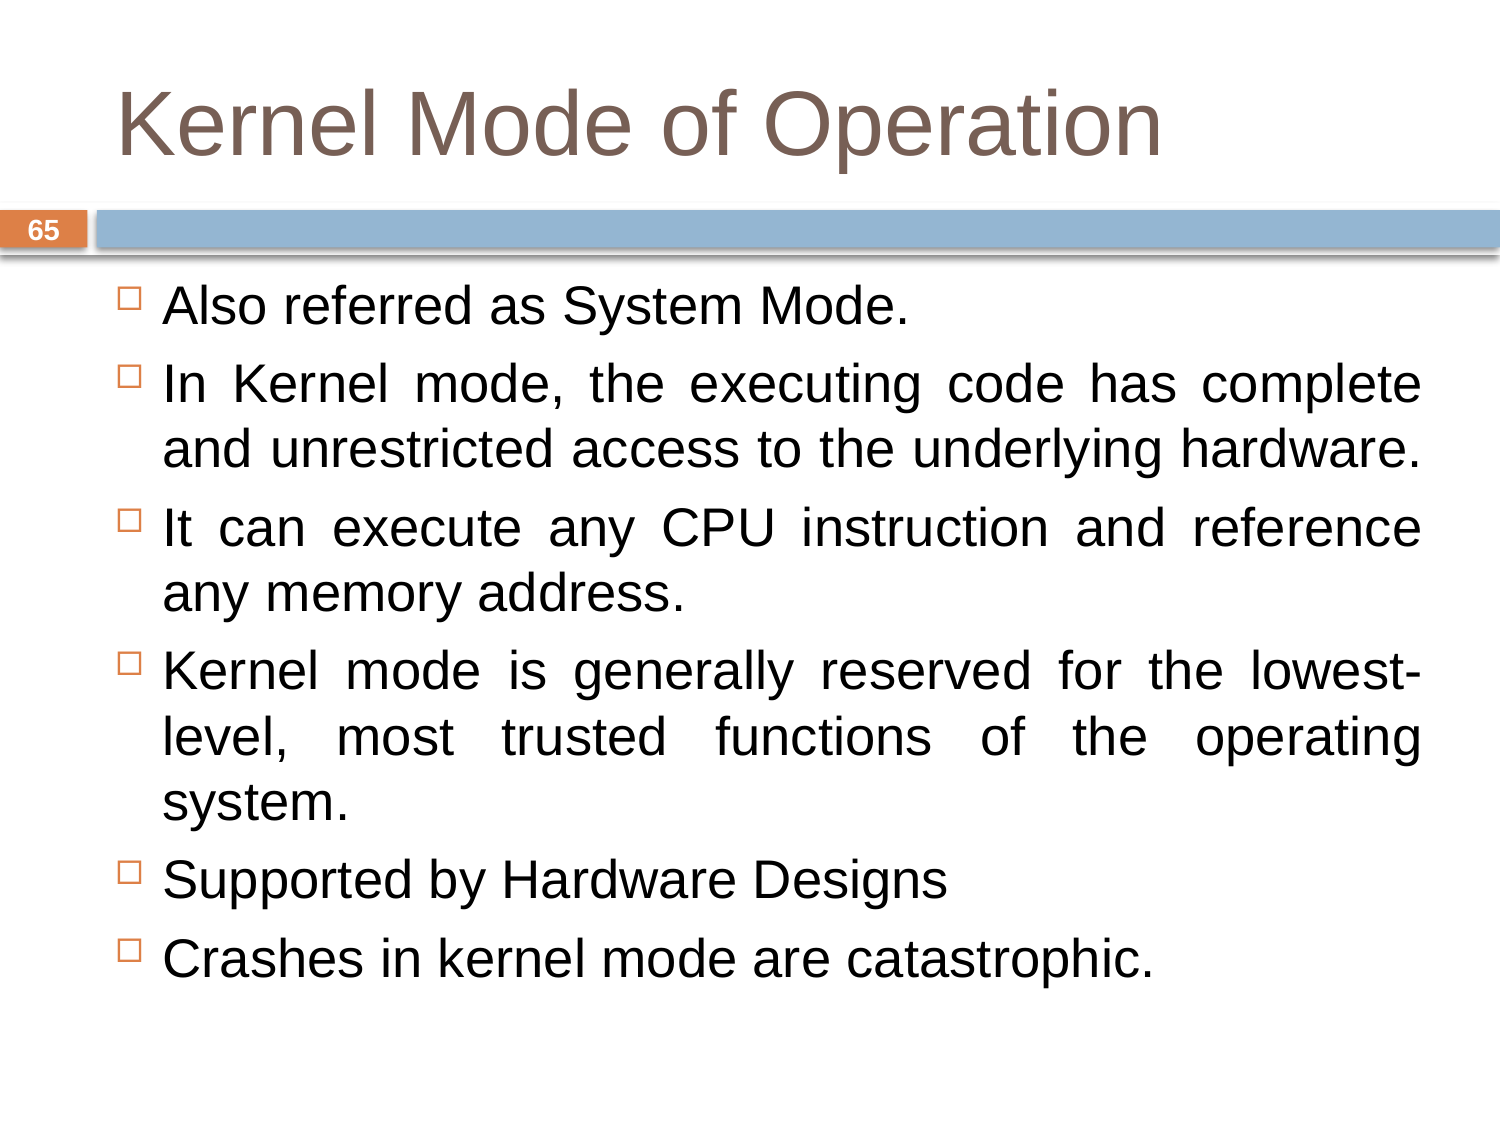

# Kernel Mode of Operation
65
Also referred as System Mode.
In Kernel mode, the executing code has complete and unrestricted access to the underlying hardware.
It can execute any CPU instruction and reference any memory address.
Kernel mode is generally reserved for the lowest-level, most trusted functions of the operating system.
Supported by Hardware Designs
Crashes in kernel mode are catastrophic.